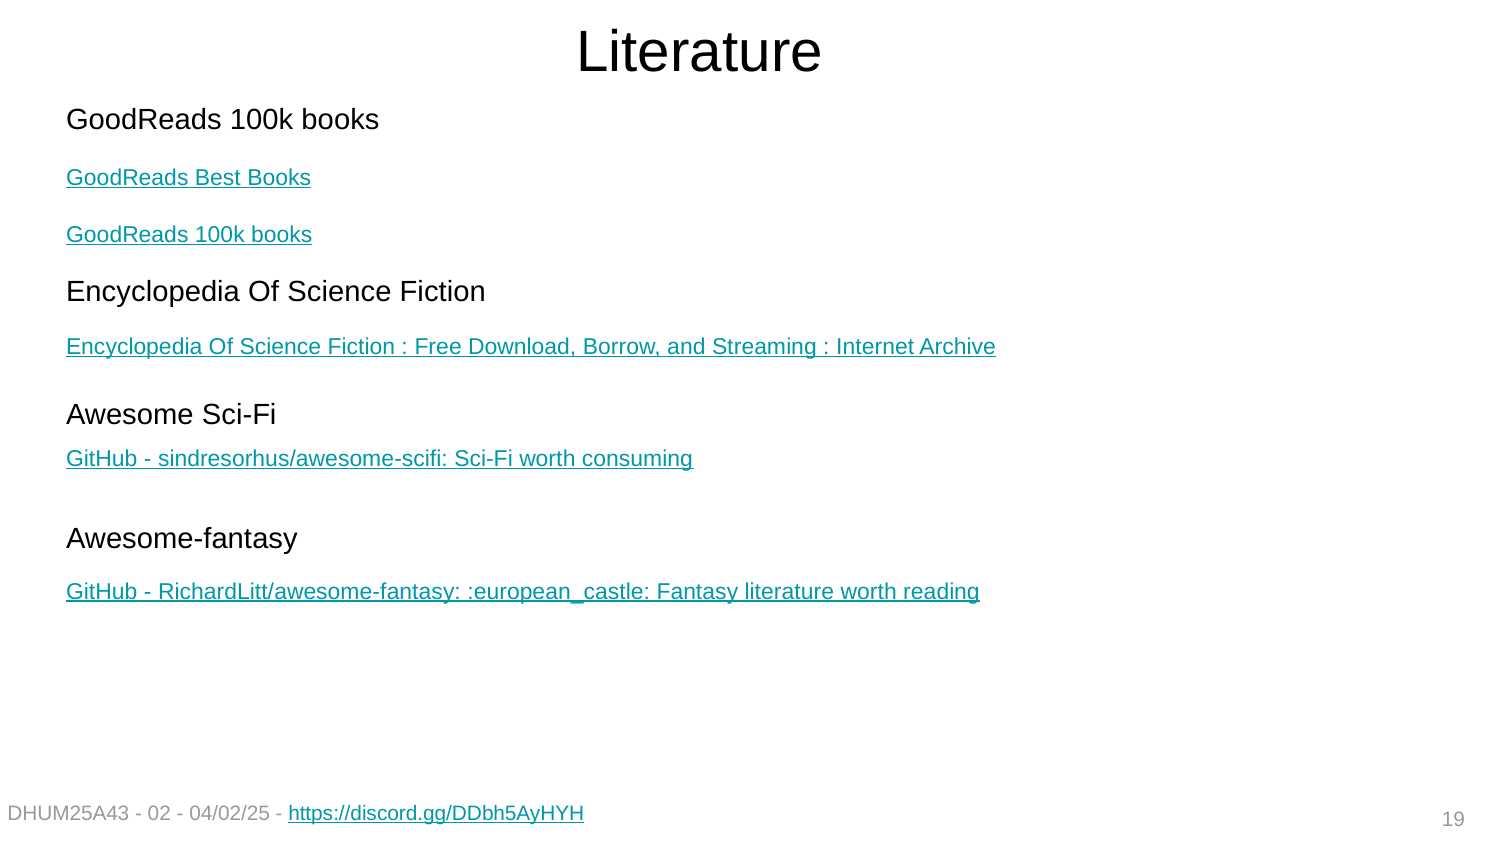

# Literature
GoodReads 100k books
GoodReads Best Books
GoodReads 100k books
Encyclopedia Of Science Fiction
Encyclopedia Of Science Fiction : Free Download, Borrow, and Streaming : Internet Archive
Awesome Sci-Fi
GitHub - sindresorhus/awesome-scifi: Sci-Fi worth consuming
Awesome-fantasy
GitHub - RichardLitt/awesome-fantasy: :european_castle: Fantasy literature worth reading